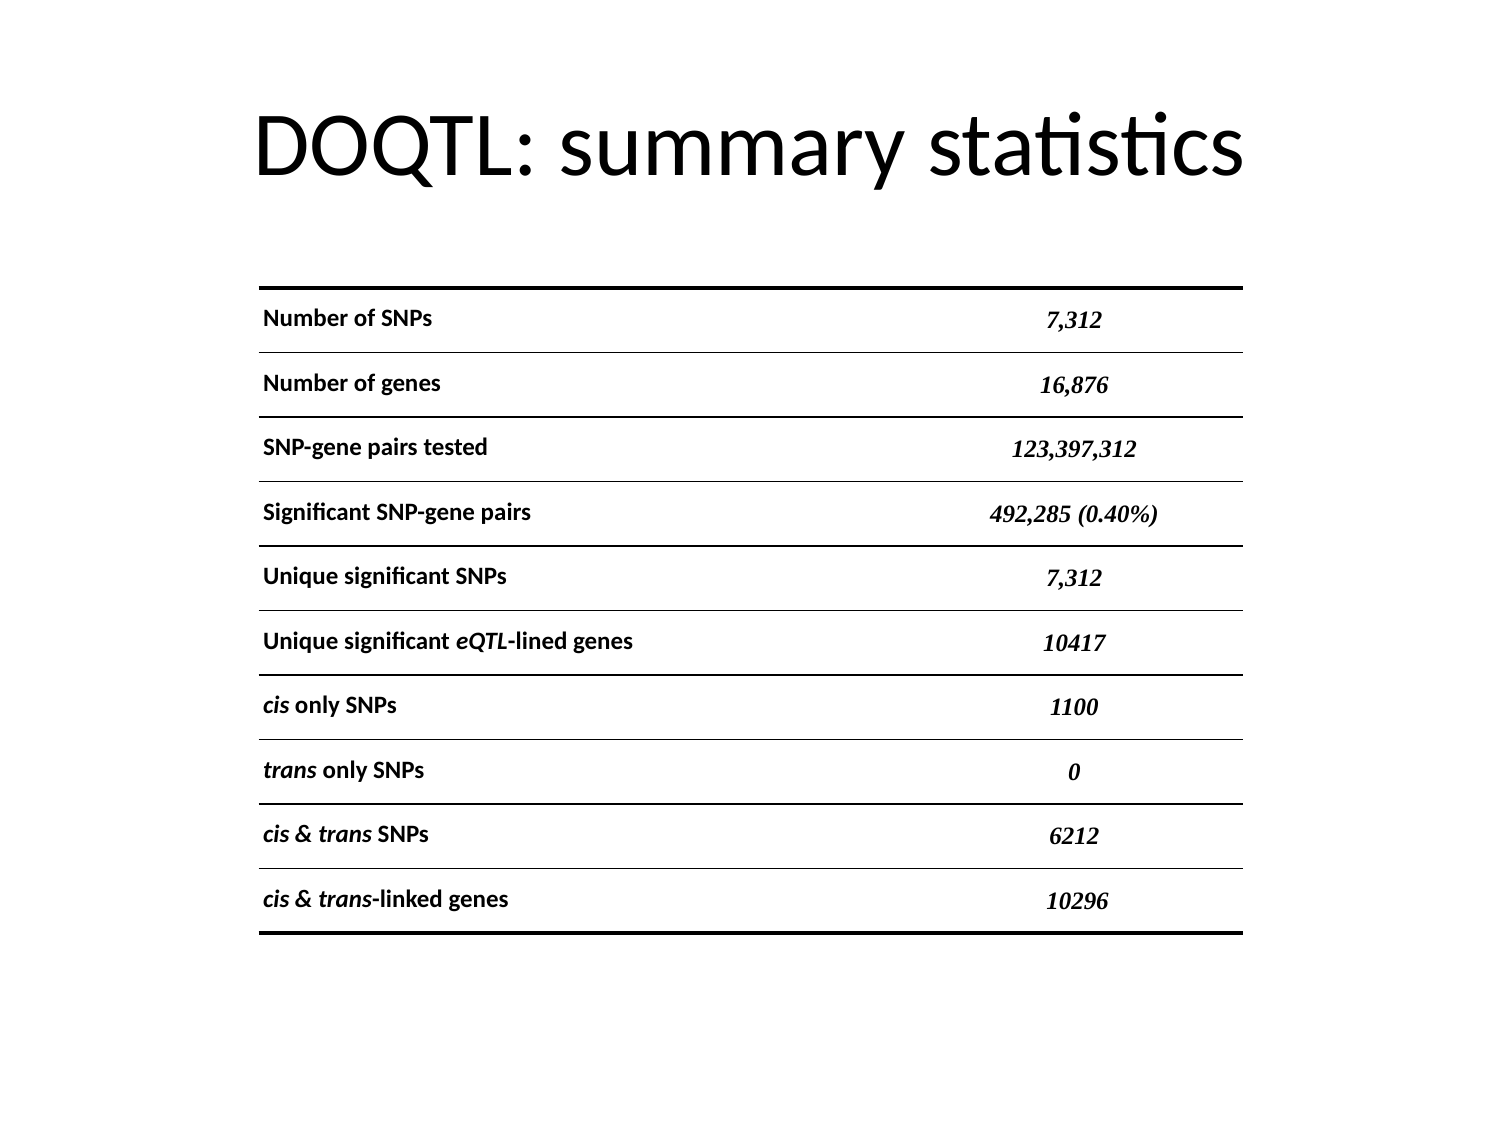

# DOQTL: summary statistics
| Number of SNPs | 7,312 |
| --- | --- |
| Number of genes | 16,876 |
| SNP-gene pairs tested | 123,397,312 |
| Significant SNP-gene pairs | 492,285 (0.40%) |
| Unique significant SNPs | 7,312 |
| Unique significant eQTL-lined genes | 10417 |
| cis only SNPs | 1100 |
| trans only SNPs | 0 |
| cis & trans SNPs | 6212 |
| cis & trans-linked genes | 10296 |